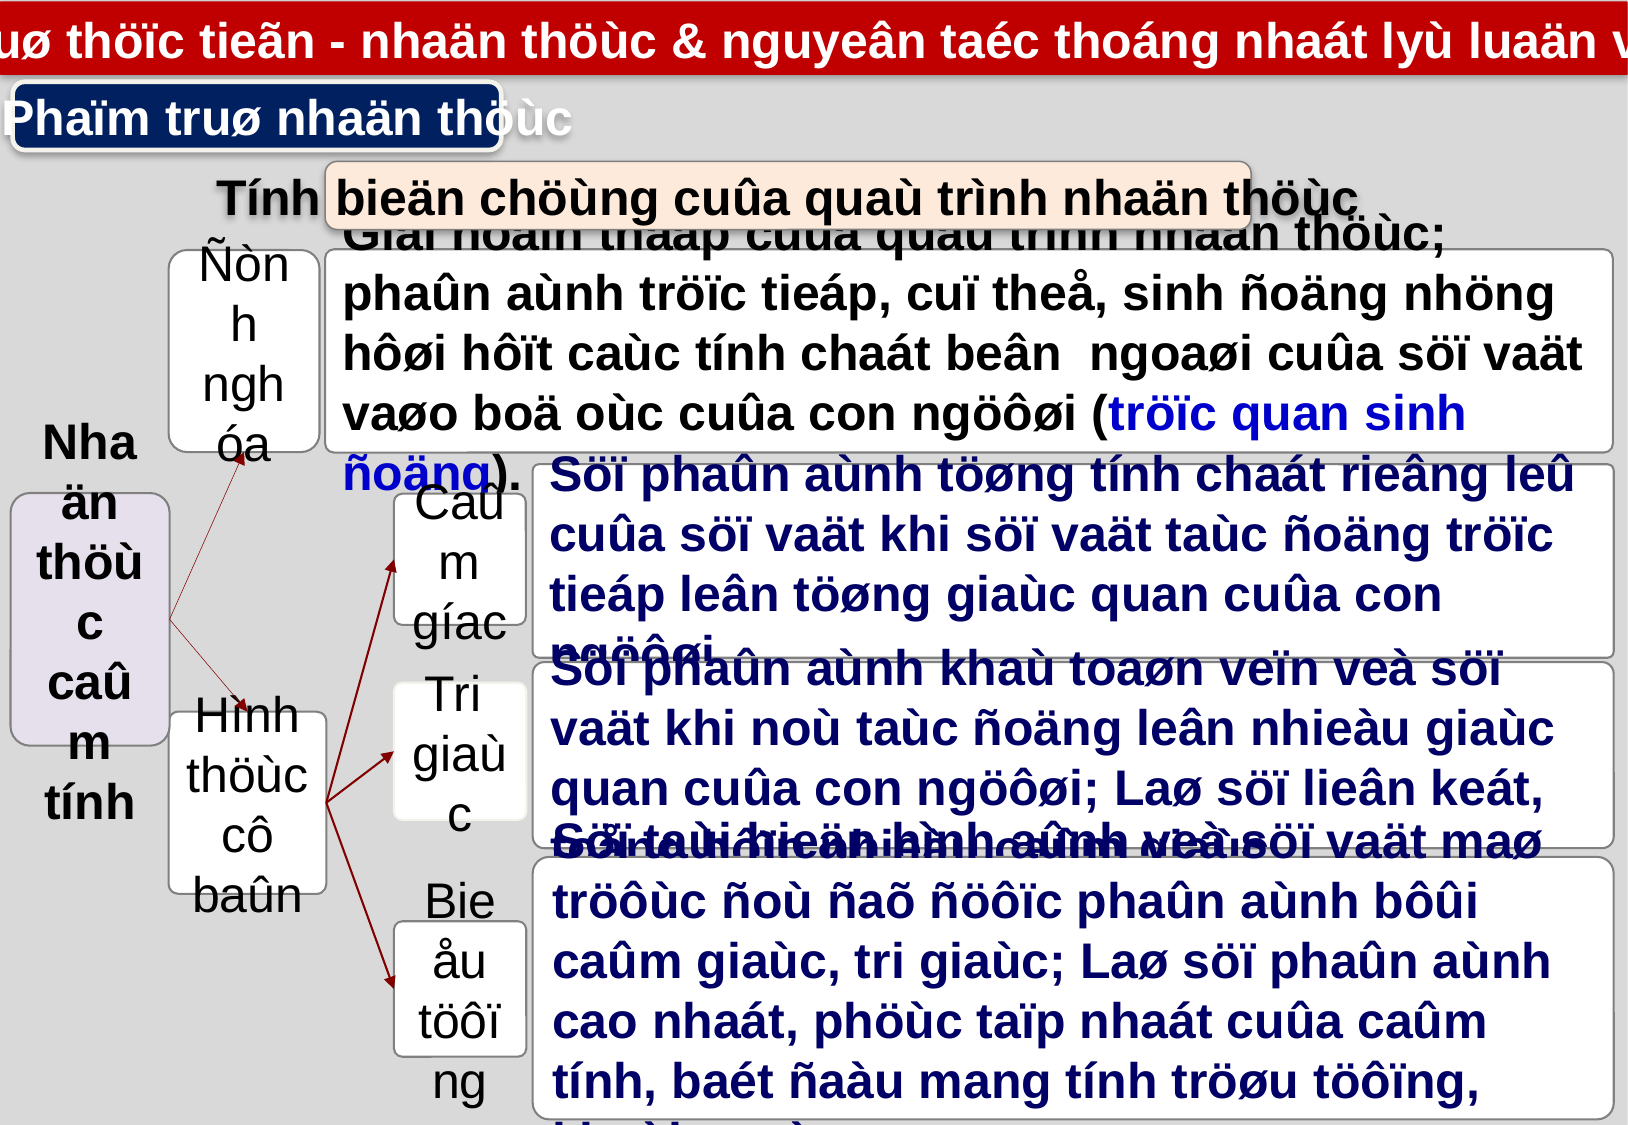

3. Phaïm truø thöïc tieãn - nhaän thöùc & nguyeân taéc thoáng nhaát lyù luaän vaø th.tieãn
b) Phaïm truø nhaän thöùc
Tính bieän chöùng cuûa quaù trình nhaän thöùc
Giai ñoaïn thaáp cuûa quaù trình nhaän thöùc; phaûn aùnh tröïc tieáp, cuï theå, sinh ñoäng nhöng hôøi hôït caùc tính chaát beân  ngoaøi cuûa söï vaät vaøo boä oùc cuûa con ngöôøi (tröïc quan sinh ñoäng).
Ñònh nghóa
Söï phaûn aùnh töøng tính chaát rieâng leû cuûa söï vaät khi söï vaät taùc ñoäng tröïc tieáp leân töøng giaùc quan cuûa con ngöôøi.
Nhaän thöùc caûm tính
Caûm gíac
Söï phaûn aùnh khaù toaøn veïn veà söï vaät khi noù taùc ñoäng leân nhieàu giaùc quan cuûa con ngöôøi; Laø söï lieân keát, toång hôïp nhieàu caûm giaùc.
Tri
giaùc
Hình thöùc cô baûn
Söï taùi hieän hình aûnh veà söï vaät maø tröôùc ñoù ñaõ ñöôïc phaûn aùnh bôûi caûm giaùc, tri giaùc; Laø söï phaûn aùnh cao nhaát, phöùc taïp nhaát cuûa caûm tính, baét ñaàu mang tính tröøu töôïng, khaùi quaùt.
Bieåu
töôïng